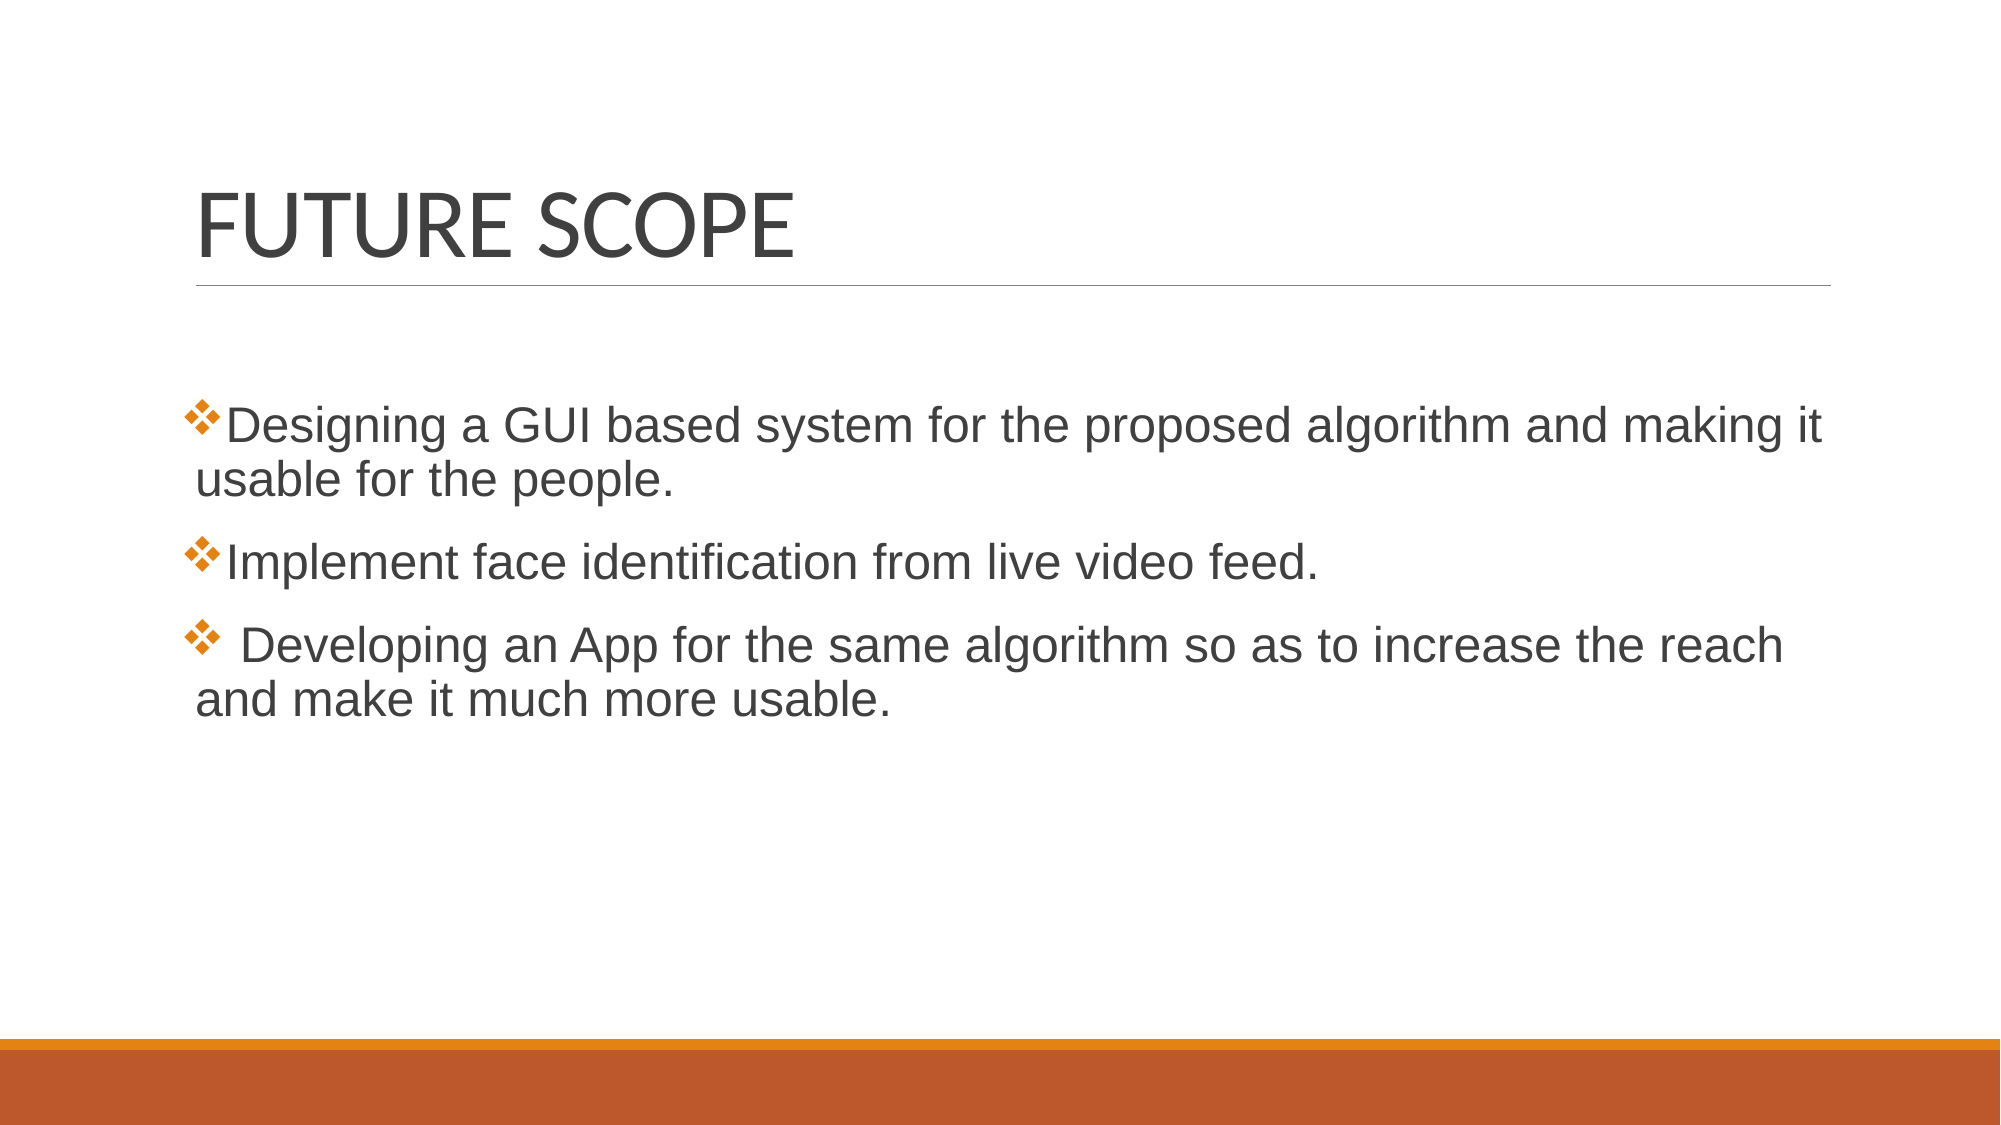

# FUTURE SCOPE

Designing a GUI based system for the proposed algorithm and making it usable for the people.
Implement face identification from live video feed.
 Developing an App for the same algorithm so as to increase the reach and make it much more usable.